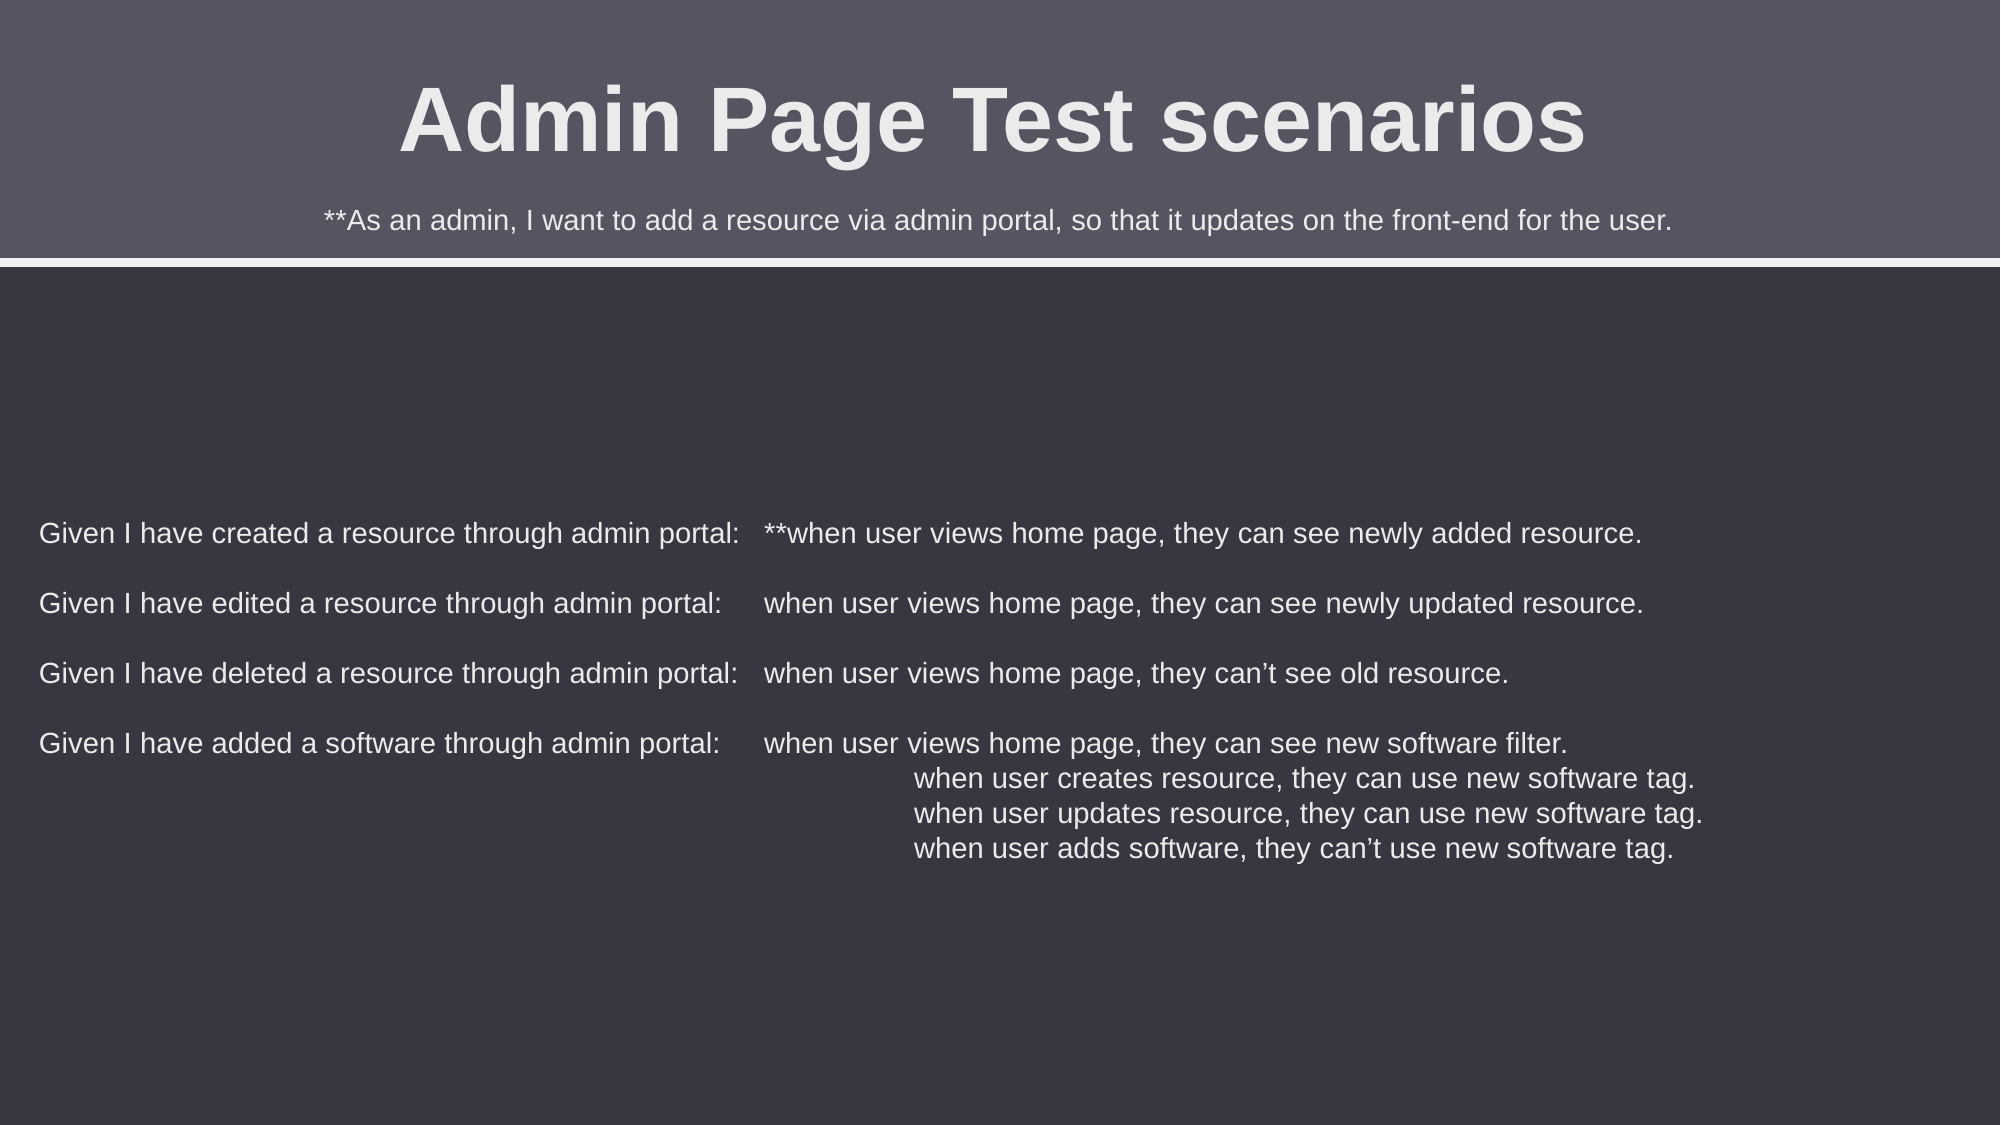

Admin Page Test scenarios
**As an admin, I want to add a resource via admin portal, so that it updates on the front-end for the user.

   Given I have created a resource through admin portal:	**when user views home page, they can see newly added resource.

   Given I have edited a resource through admin portal: 	when user views home page, they can see newly updated resource.

   Given I have deleted a resource through admin portal: 	when user views home page, they can’t see old resource.

   Given I have added a software through admin portal: 	when user views home page, they can see new software filter.
						when user creates resource, they can use new software tag.
						when user updates resource, they can use new software tag.
						when user adds software, they can’t use new software tag.